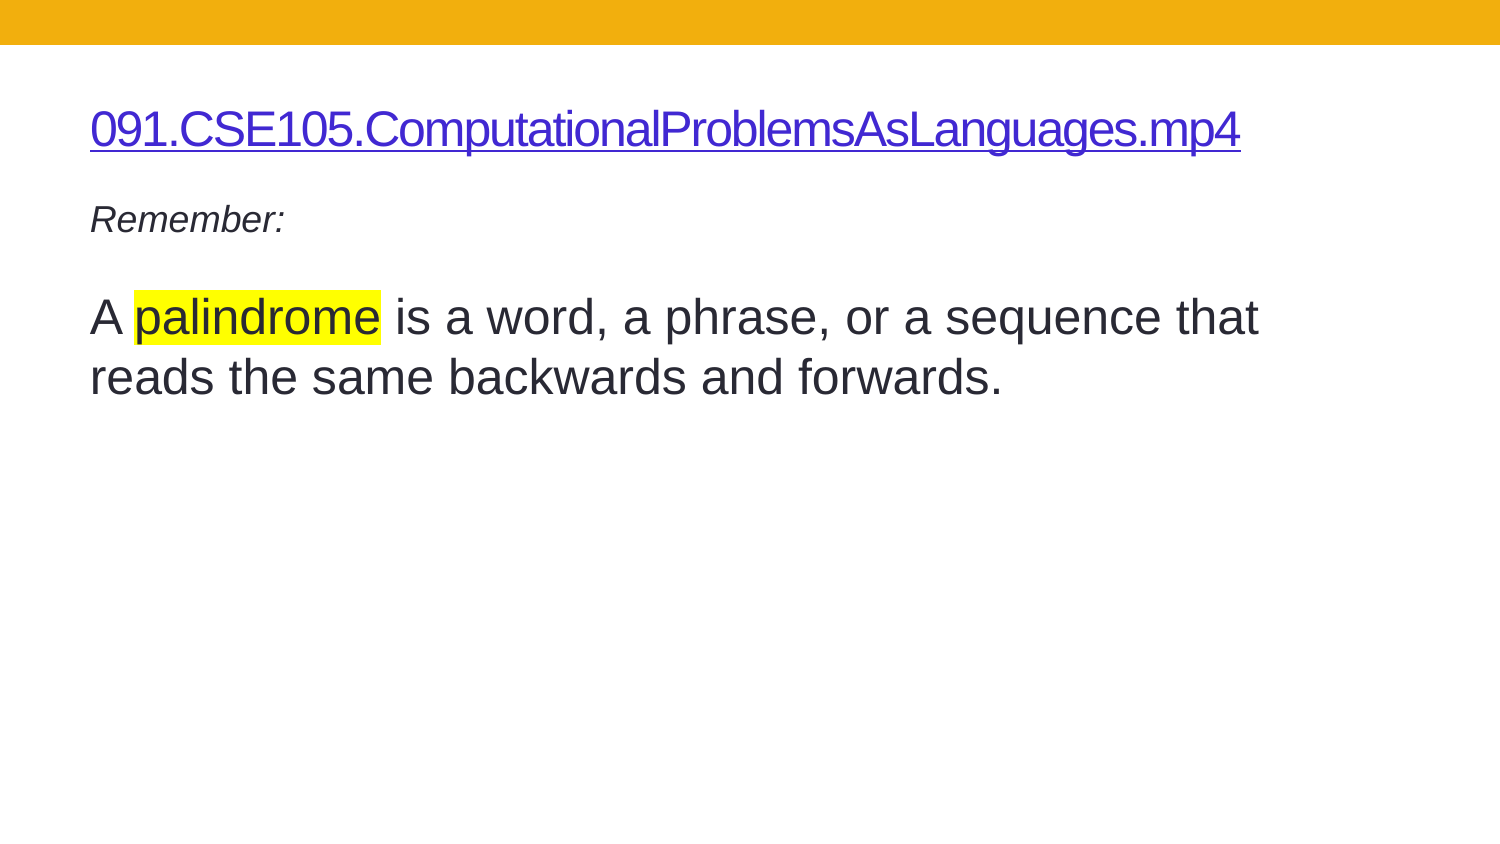

# 091.CSE105.ComputationalProblemsAsLanguages.mp4
Remember:

A palindrome is a word, a phrase, or a sequence that reads the same backwards and forwards.